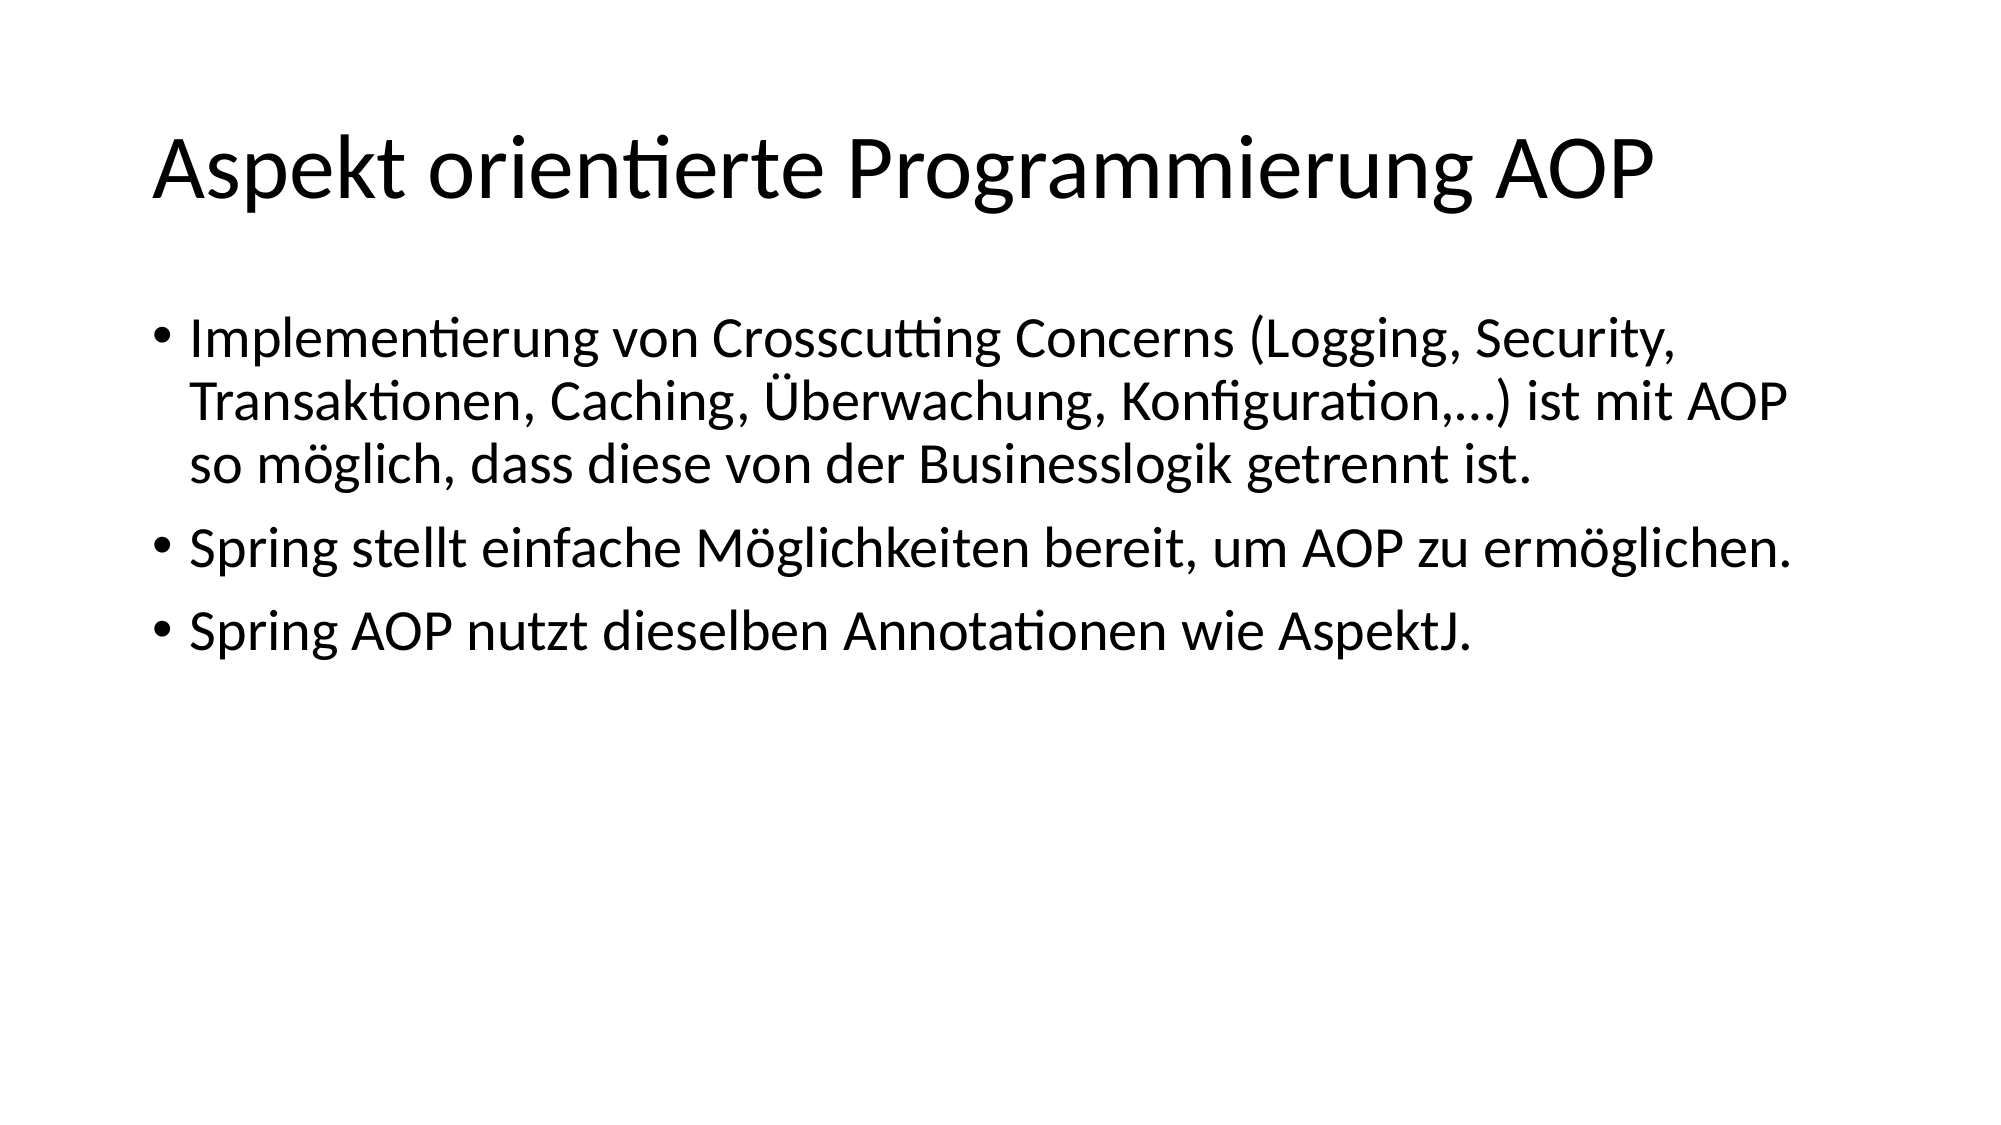

# Aspekt orientierte Programmierung AOP
Implementierung von Crosscutting Concerns (Logging, Security, Transaktionen, Caching, Überwachung, Konfiguration,…) ist mit AOP so möglich, dass diese von der Businesslogik getrennt ist.
Spring stellt einfache Möglichkeiten bereit, um AOP zu ermöglichen.
Spring AOP nutzt dieselben Annotationen wie AspektJ.